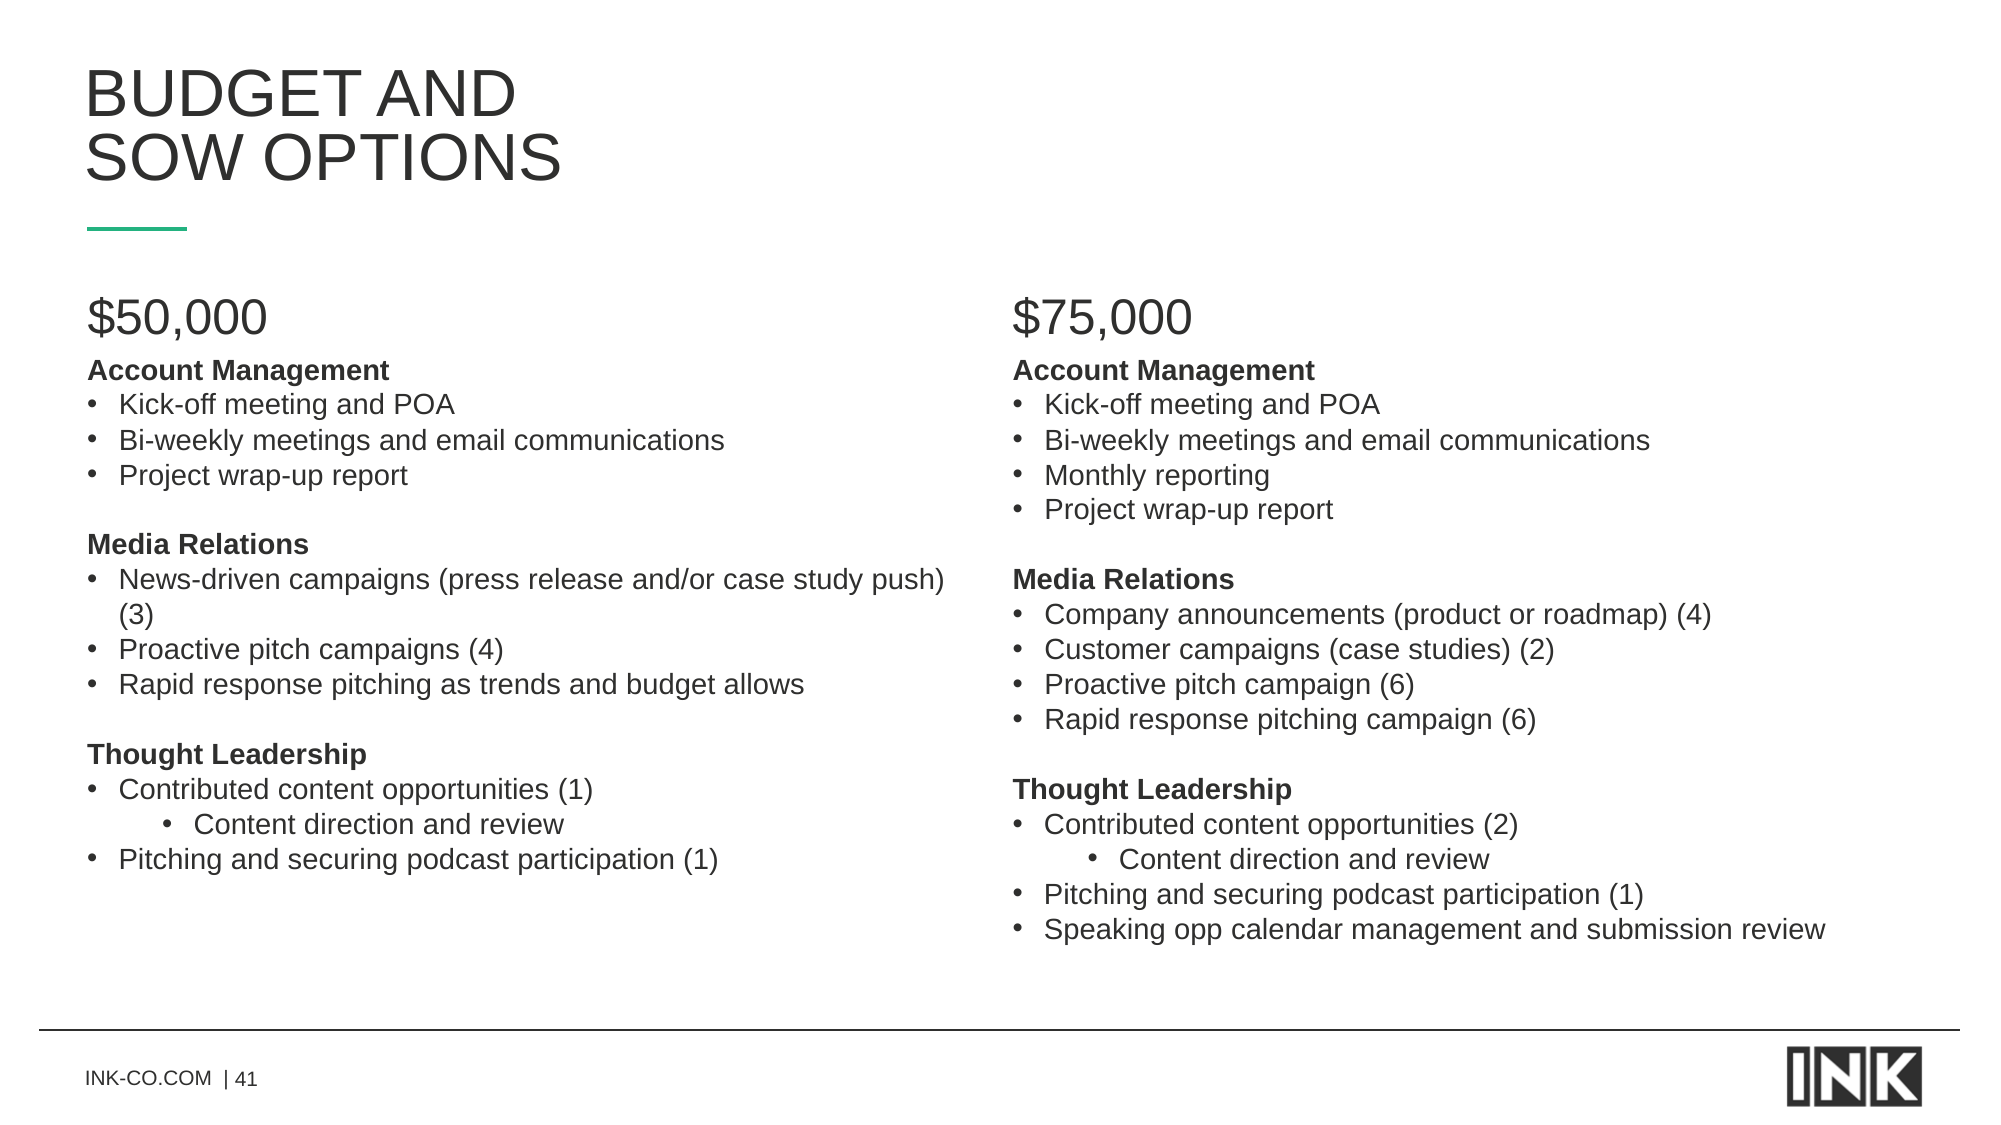

# Budget AND SOW Options
$50,000
$75,000
Account Management
Kick-off meeting and POA
Bi-weekly meetings and email communications
Monthly reporting
Project wrap-up report
Media Relations
Company announcements (product or roadmap) (4)
Customer campaigns (case studies) (2)
Proactive pitch campaign (6)
Rapid response pitching campaign (6)
Thought Leadership
Contributed content opportunities (2)
Content direction and review
Pitching and securing podcast participation (1)
Speaking opp calendar management and submission review

Account Management
Kick-off meeting and POA
Bi-weekly meetings and email communications
Project wrap-up report
Media Relations
News-driven campaigns (press release and/or case study push) (3)
Proactive pitch campaigns (4)
Rapid response pitching as trends and budget allows

Thought Leadership
Contributed content opportunities (1)
Content direction and review
Pitching and securing podcast participation (1)

INK-CO.COM  |
41